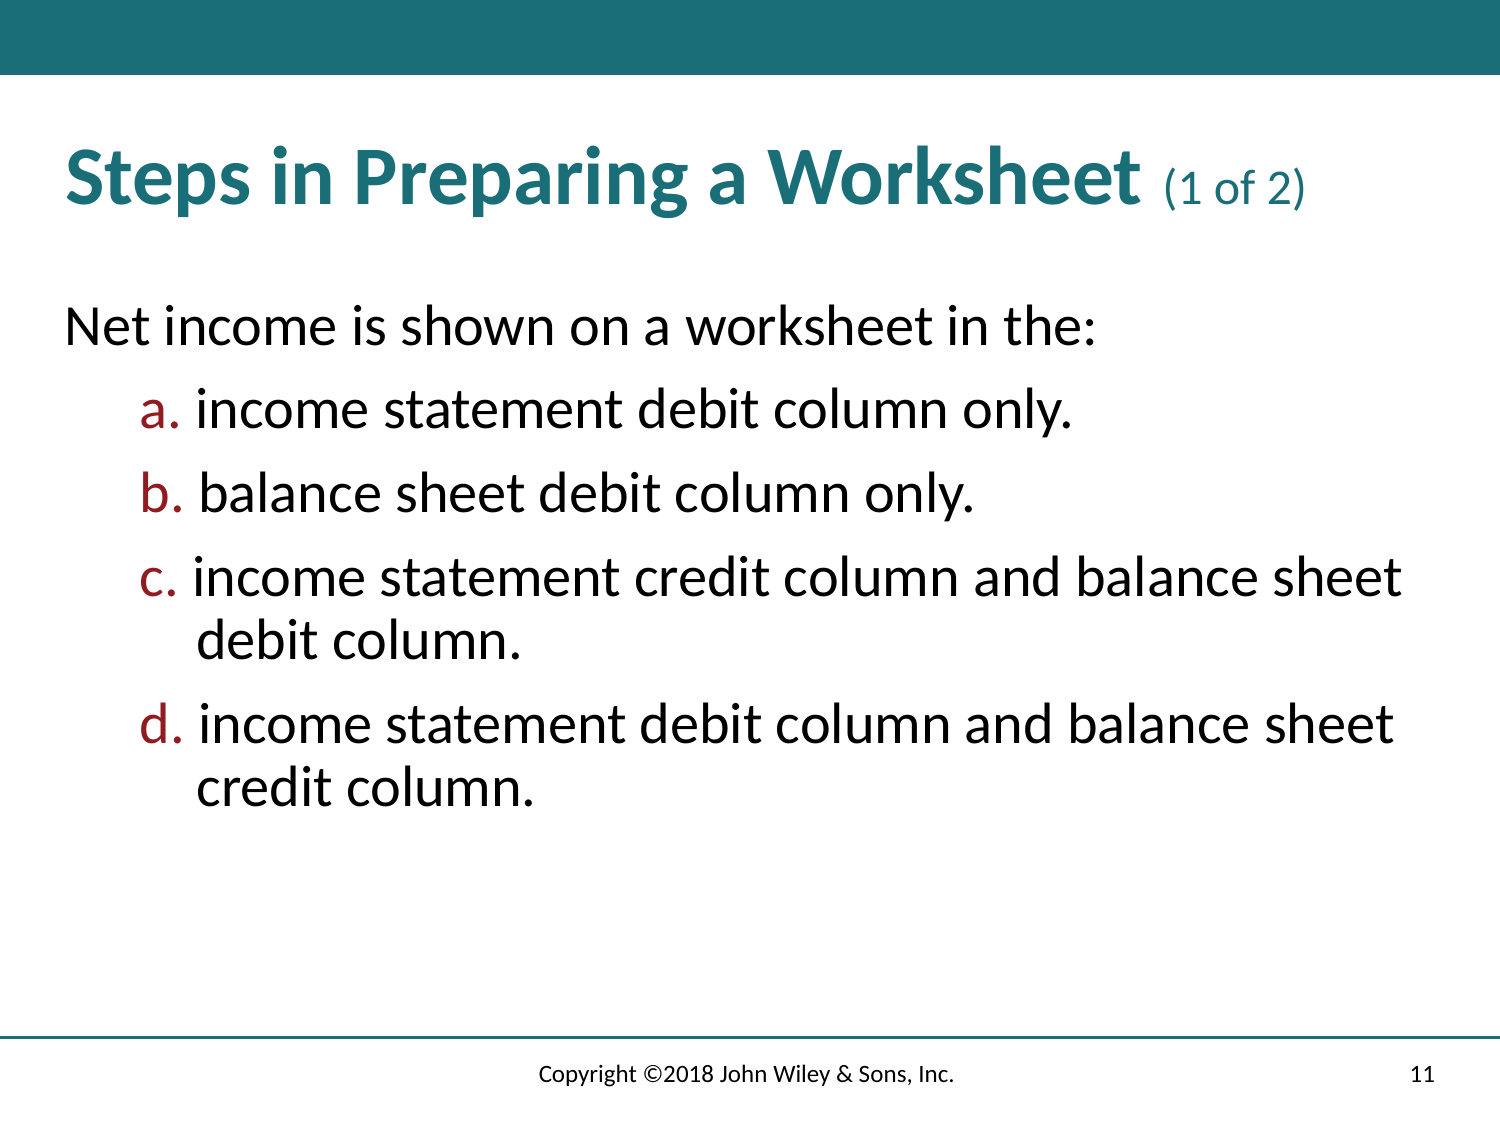

# Steps in Preparing a Worksheet (1 of 2)
Net income is shown on a worksheet in the:
a. income statement debit column only.
b. balance sheet debit column only.
c. income statement credit column and balance sheet debit column.
d. income statement debit column and balance sheet credit column.
Copyright ©2018 John Wiley & Sons, Inc.
11